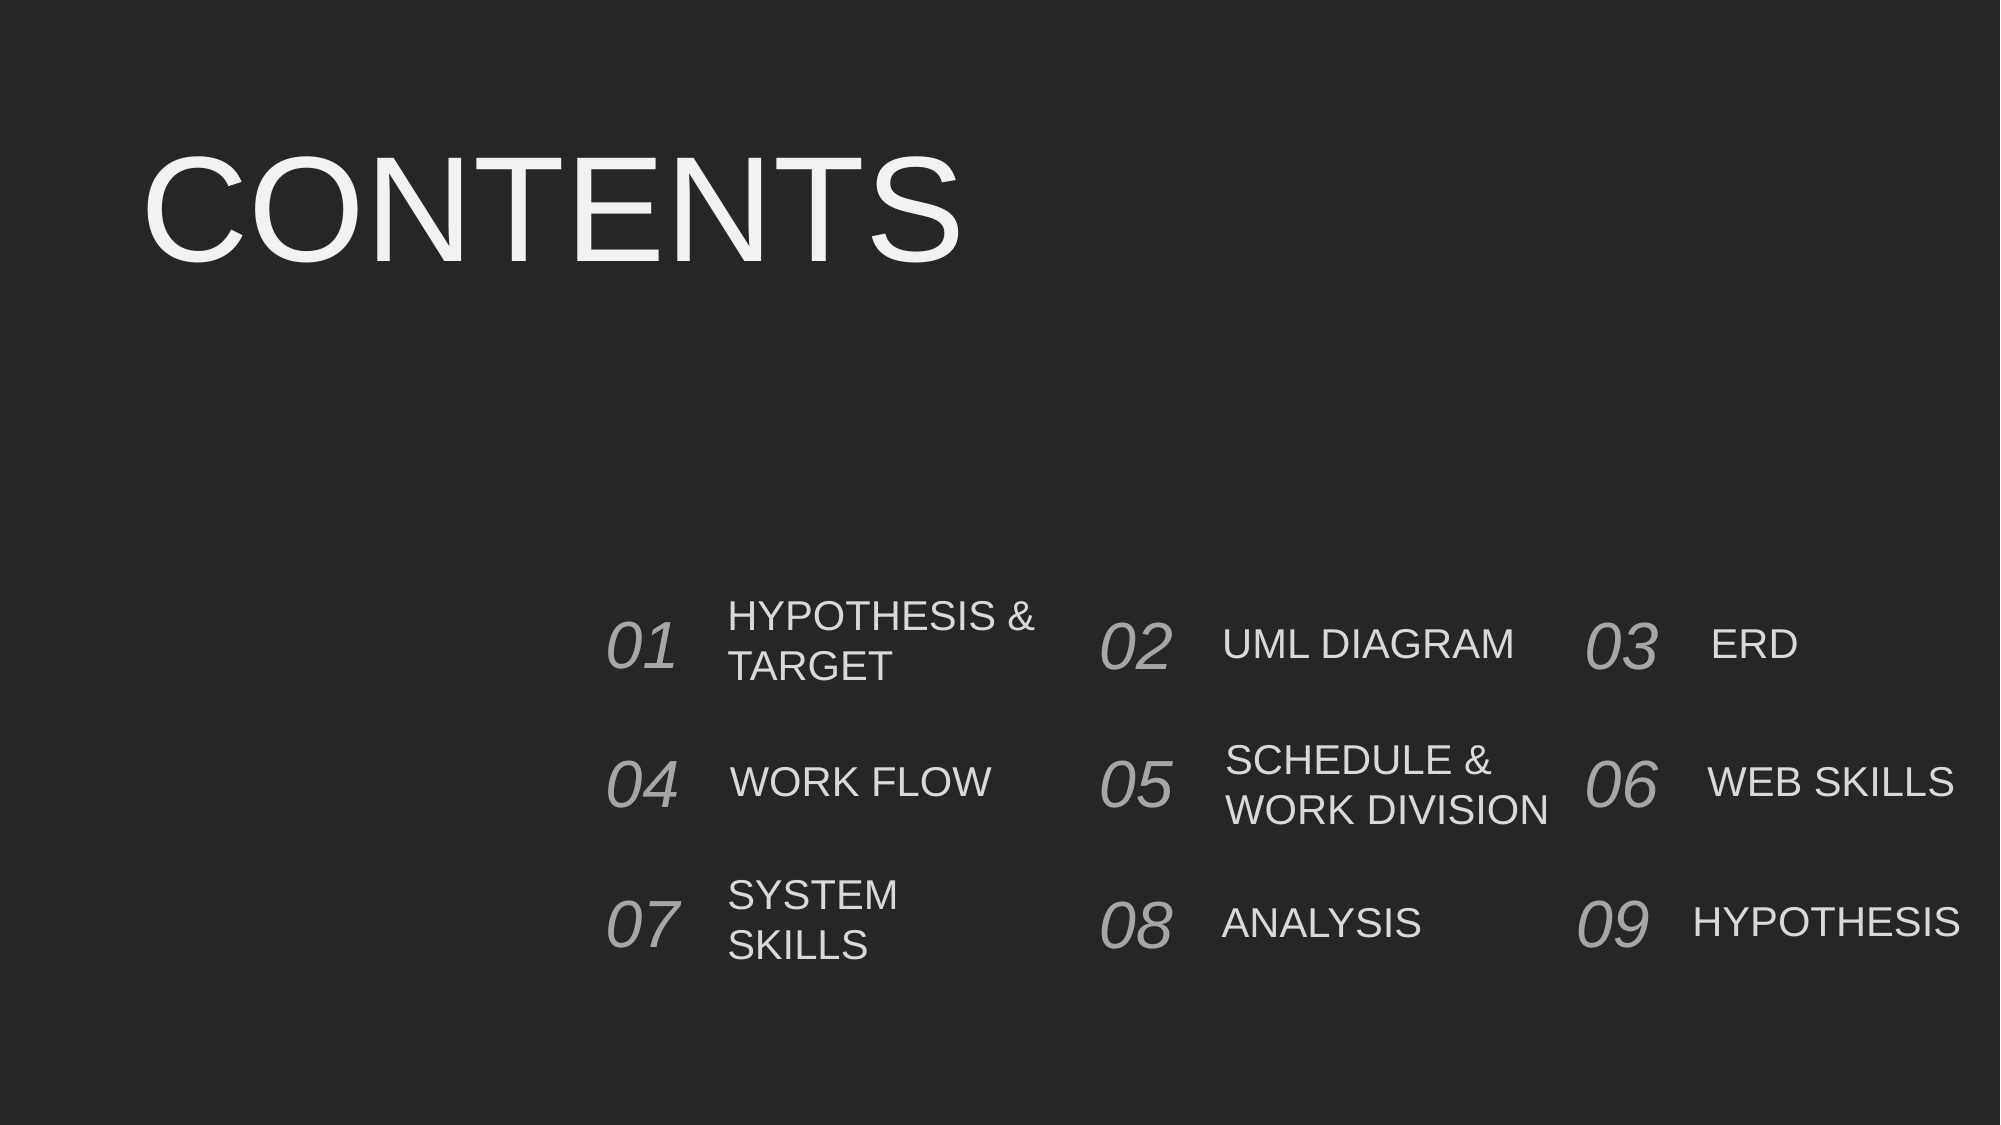

CONTENTS
HYPOTHESIS &
TARGET
01
02
UML DIAGRAM
03
ERD
SCHEDULE &
WORK DIVISION
05
04
WORK FLOW
06
WEB SKILLS
SYSTEM
SKILLS
07
09
HYPOTHESIS
08
ANALYSIS